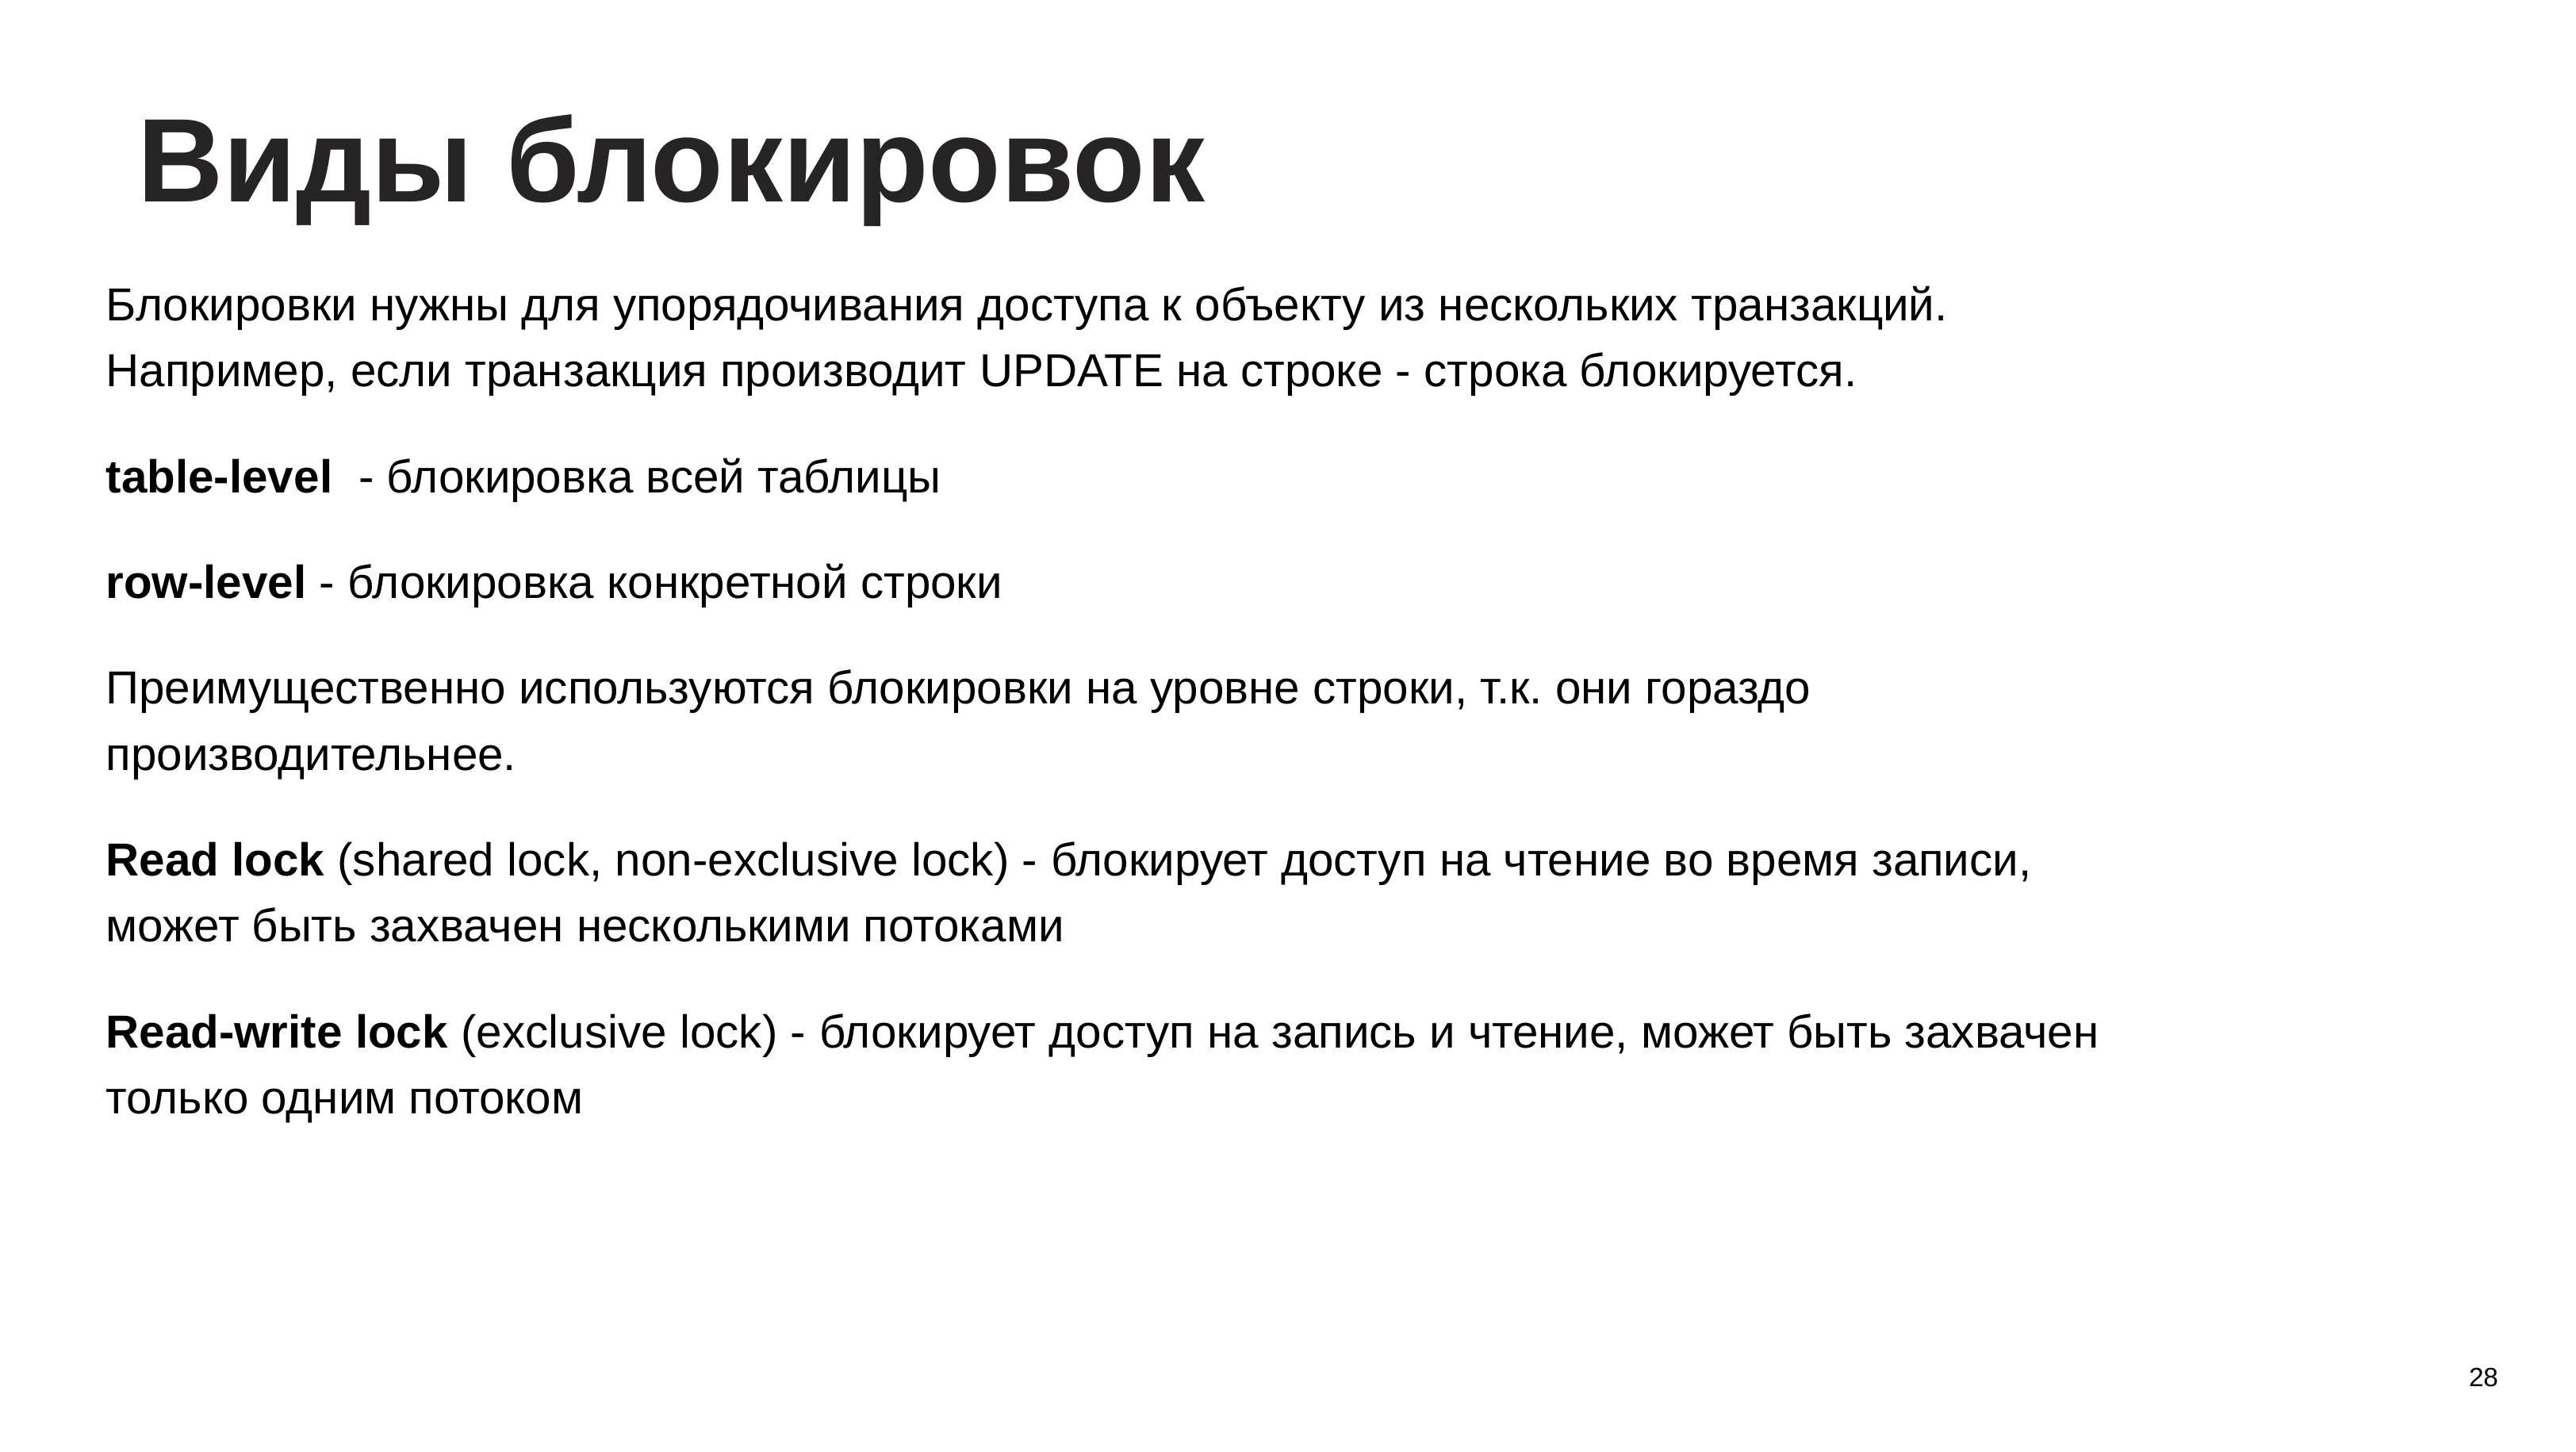

Виды блокировок

Блокировки нужны для упорядочивания доступа к объекту из нескольких транзакций. Например, если транзакция производит UPDATE на строке - строка блокируется.
table-level  - блокировка всей таблицы
row-level - блокировка конкретной строки
Преимущественно используются блокировки на уровне строки, т.к. они гораздо производительнее.
Read lock (shared lock, non-exclusive lock) - блокирует доступ на чтение во время записи, может быть захвачен несколькими потоками
Read-write lock (exclusive lock) - блокирует доступ на запись и чтение, может быть захвачен только одним потоком
28